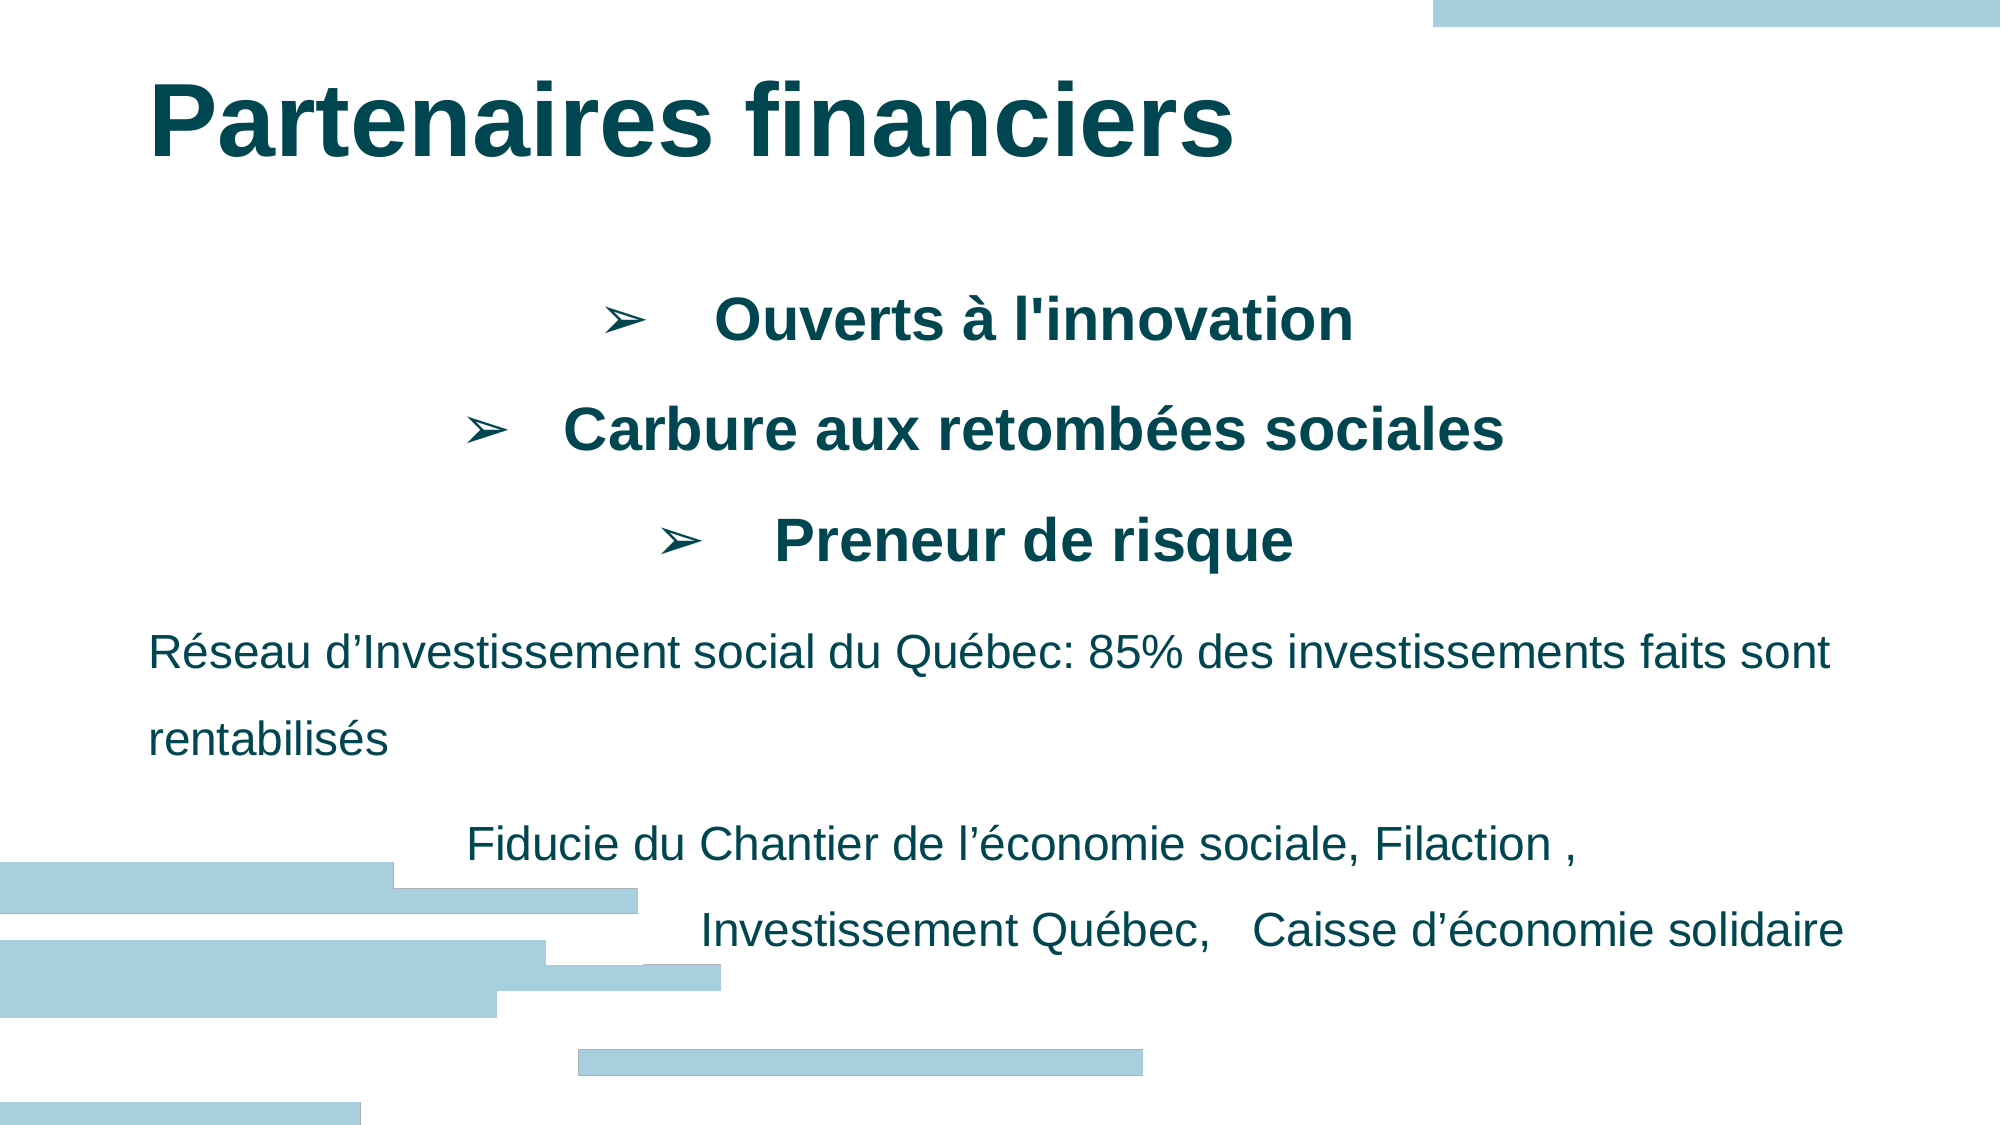

# Partenaires financiers
Ouverts à l'innovation
Carbure aux retombées sociales
Preneur de risque
Réseau d’Investissement social du Québec: 85% des investissements faits sont rentabilisés
                        Fiducie du Chantier de l’économie sociale, Filaction ,         		                                          			Investissement Québec, 									Caisse d’économie solidaire